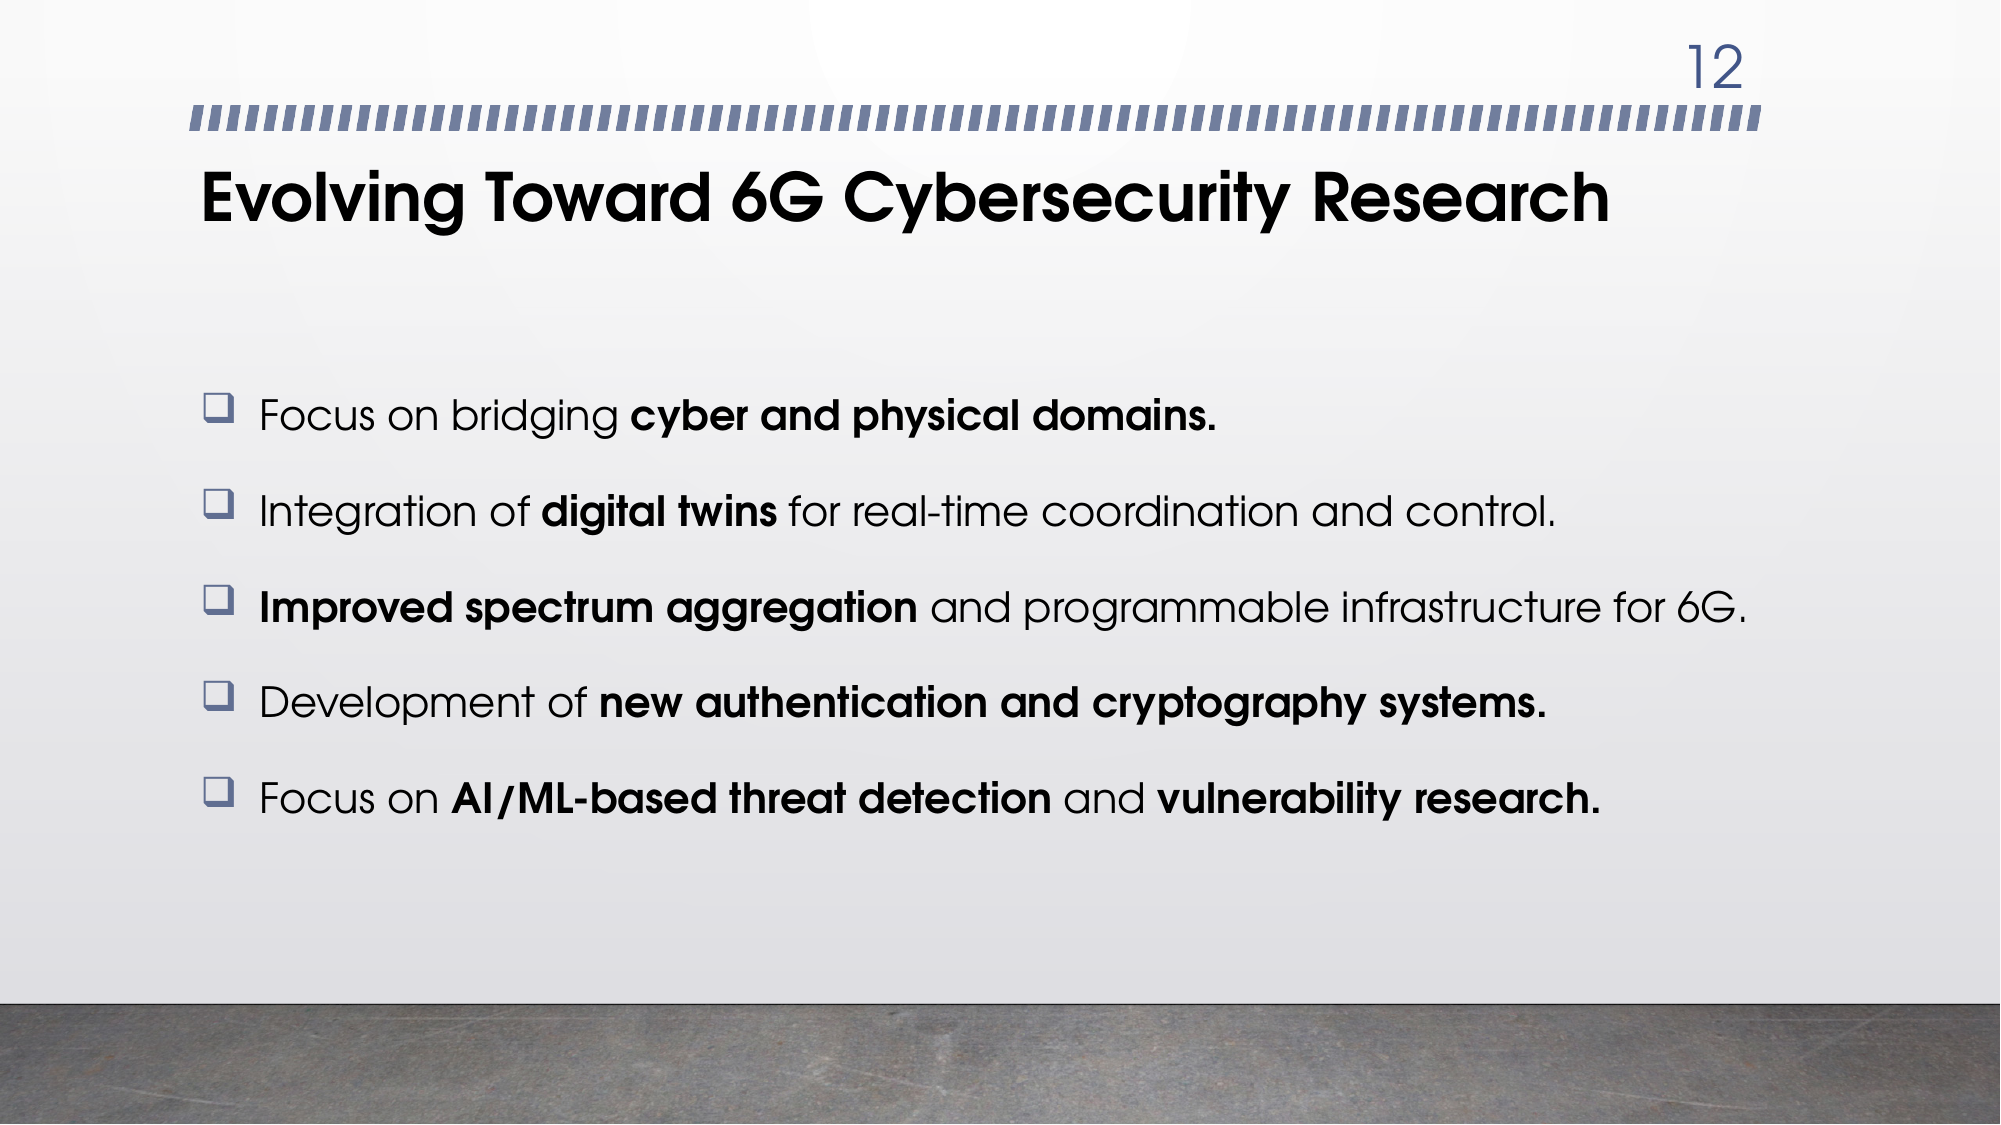

12
# Evolving Toward 6G Cybersecurity Research
Focus on bridging cyber and physical domains.
Integration of digital twins for real-time coordination and control.
Improved spectrum aggregation and programmable infrastructure for 6G.
Development of new authentication and cryptography systems.
Focus on AI/ML-based threat detection and vulnerability research.